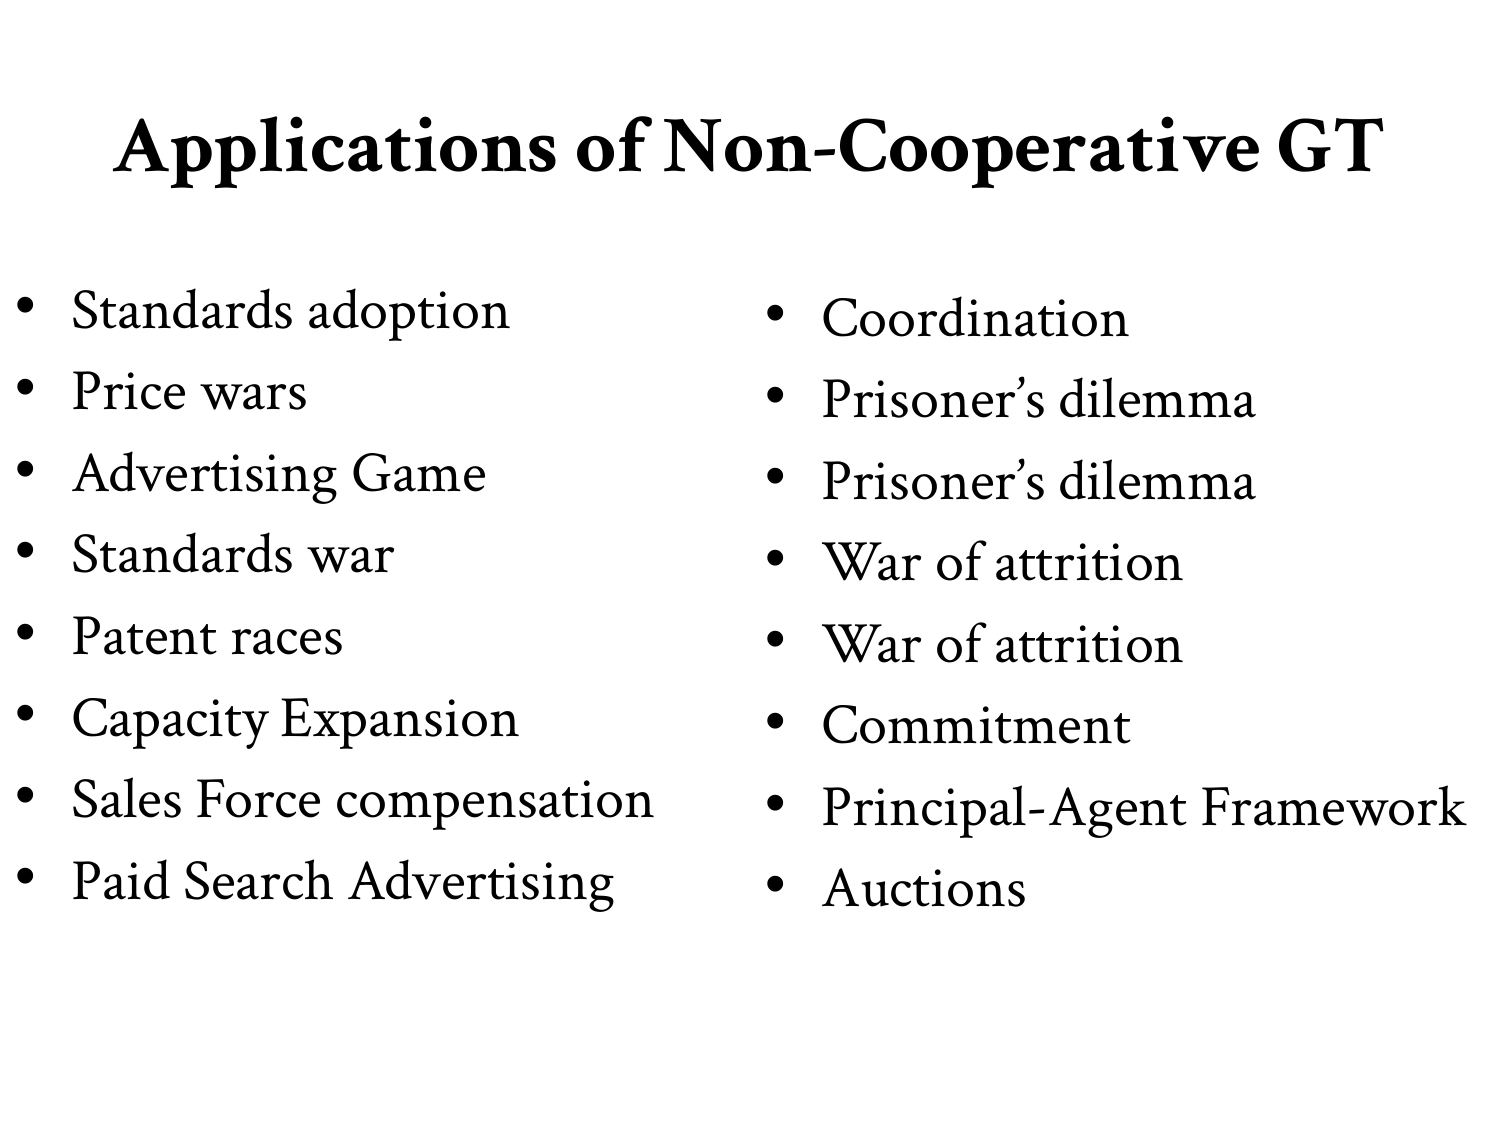

# Applications of Non-Cooperative GT
Standards adoption
Price wars
Advertising Game
Standards war
Patent races
Capacity Expansion
Sales Force compensation
Paid Search Advertising

Coordination
Prisoner’s dilemma
Prisoner’s dilemma
War of attrition
War of attrition
Commitment
Principal-Agent Framework
Auctions